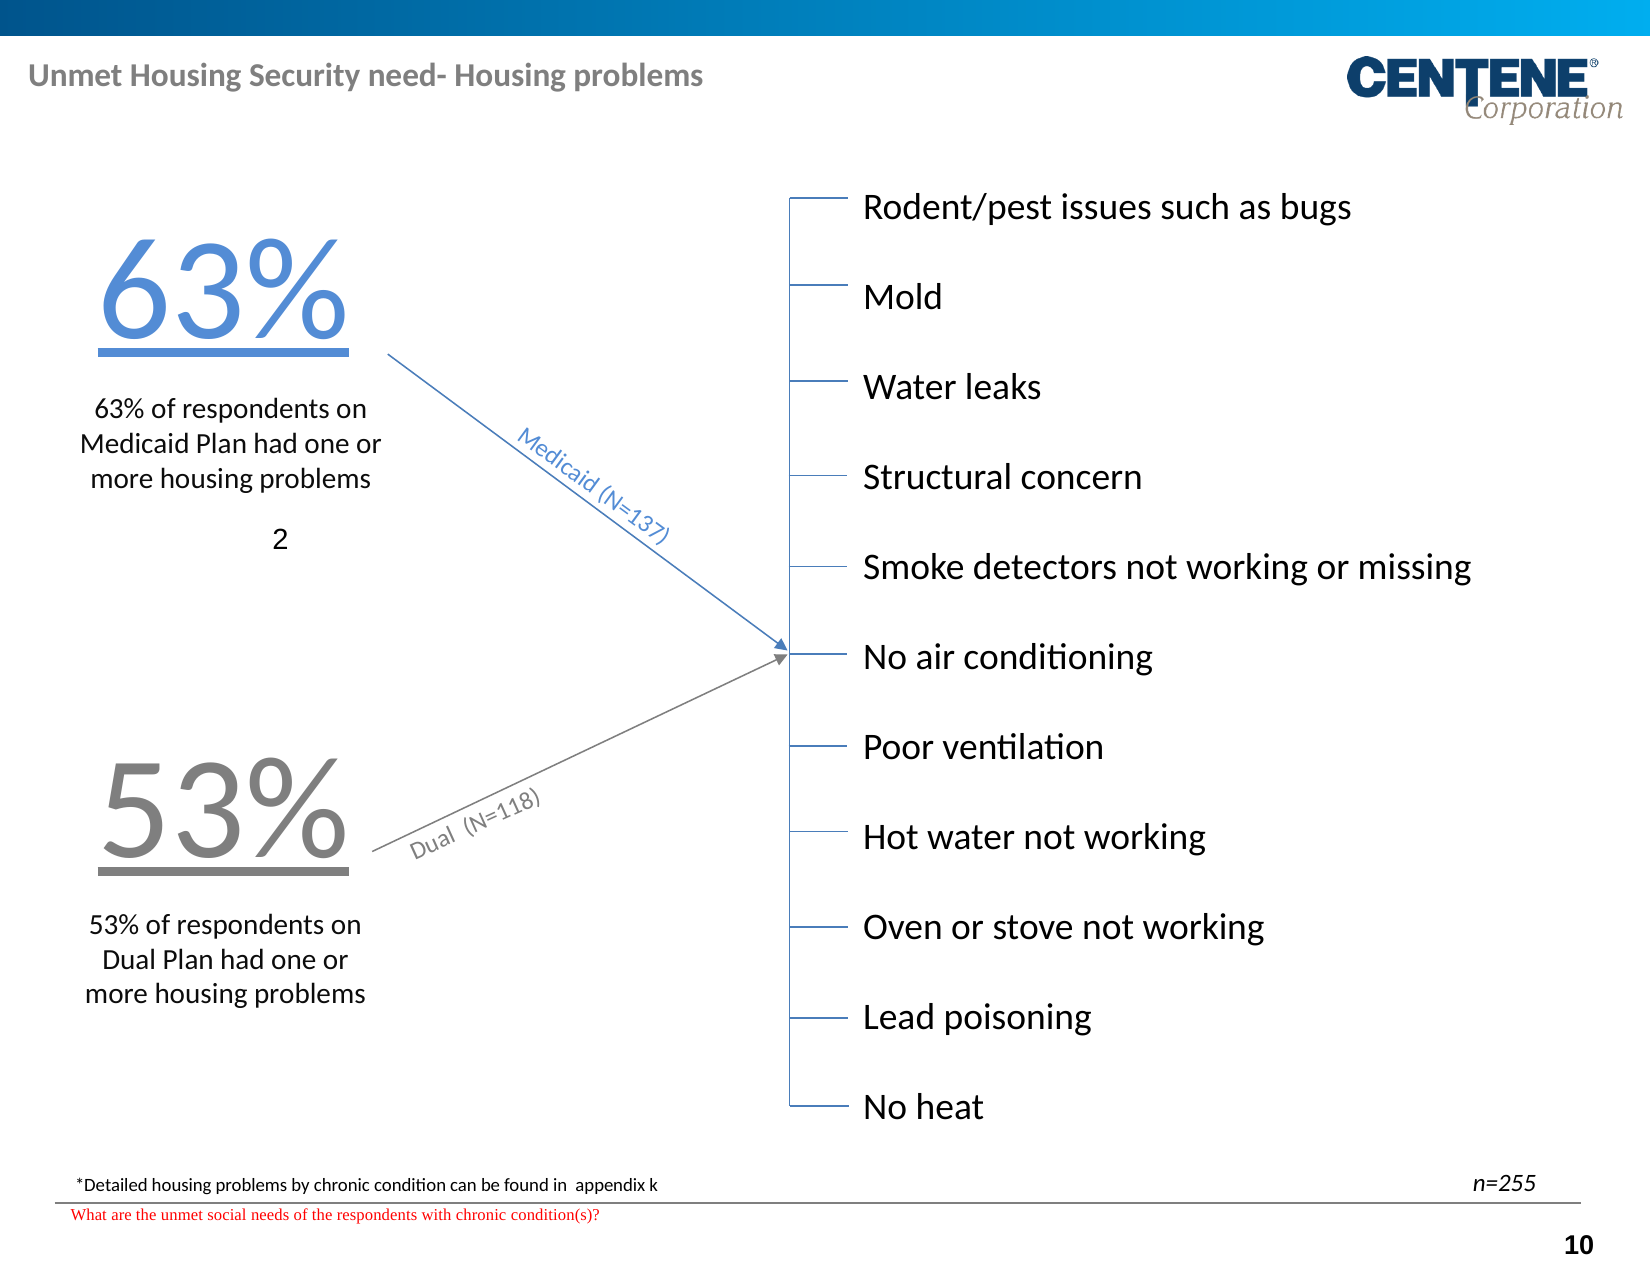

Unmet Housing Security need- Housing problems
Rodent/pest issues such as bugs

Mold

Water leaks

Structural concern

Smoke detectors not working or missing

No air conditioning

Poor ventilation

Hot water not working

Oven or stove not working

Lead poisoning

No heat
63%

63% of respondents on Medicaid Plan had one or more housing problems

Medicaid (N=137)
2
53%
Dual  (N=118)

53% of respondents on Dual Plan had one or more housing problems

n=255
*Detailed housing problems by chronic condition can be found in  appendix k
What are the unmet social needs of the respondents with chronic condition(s)?